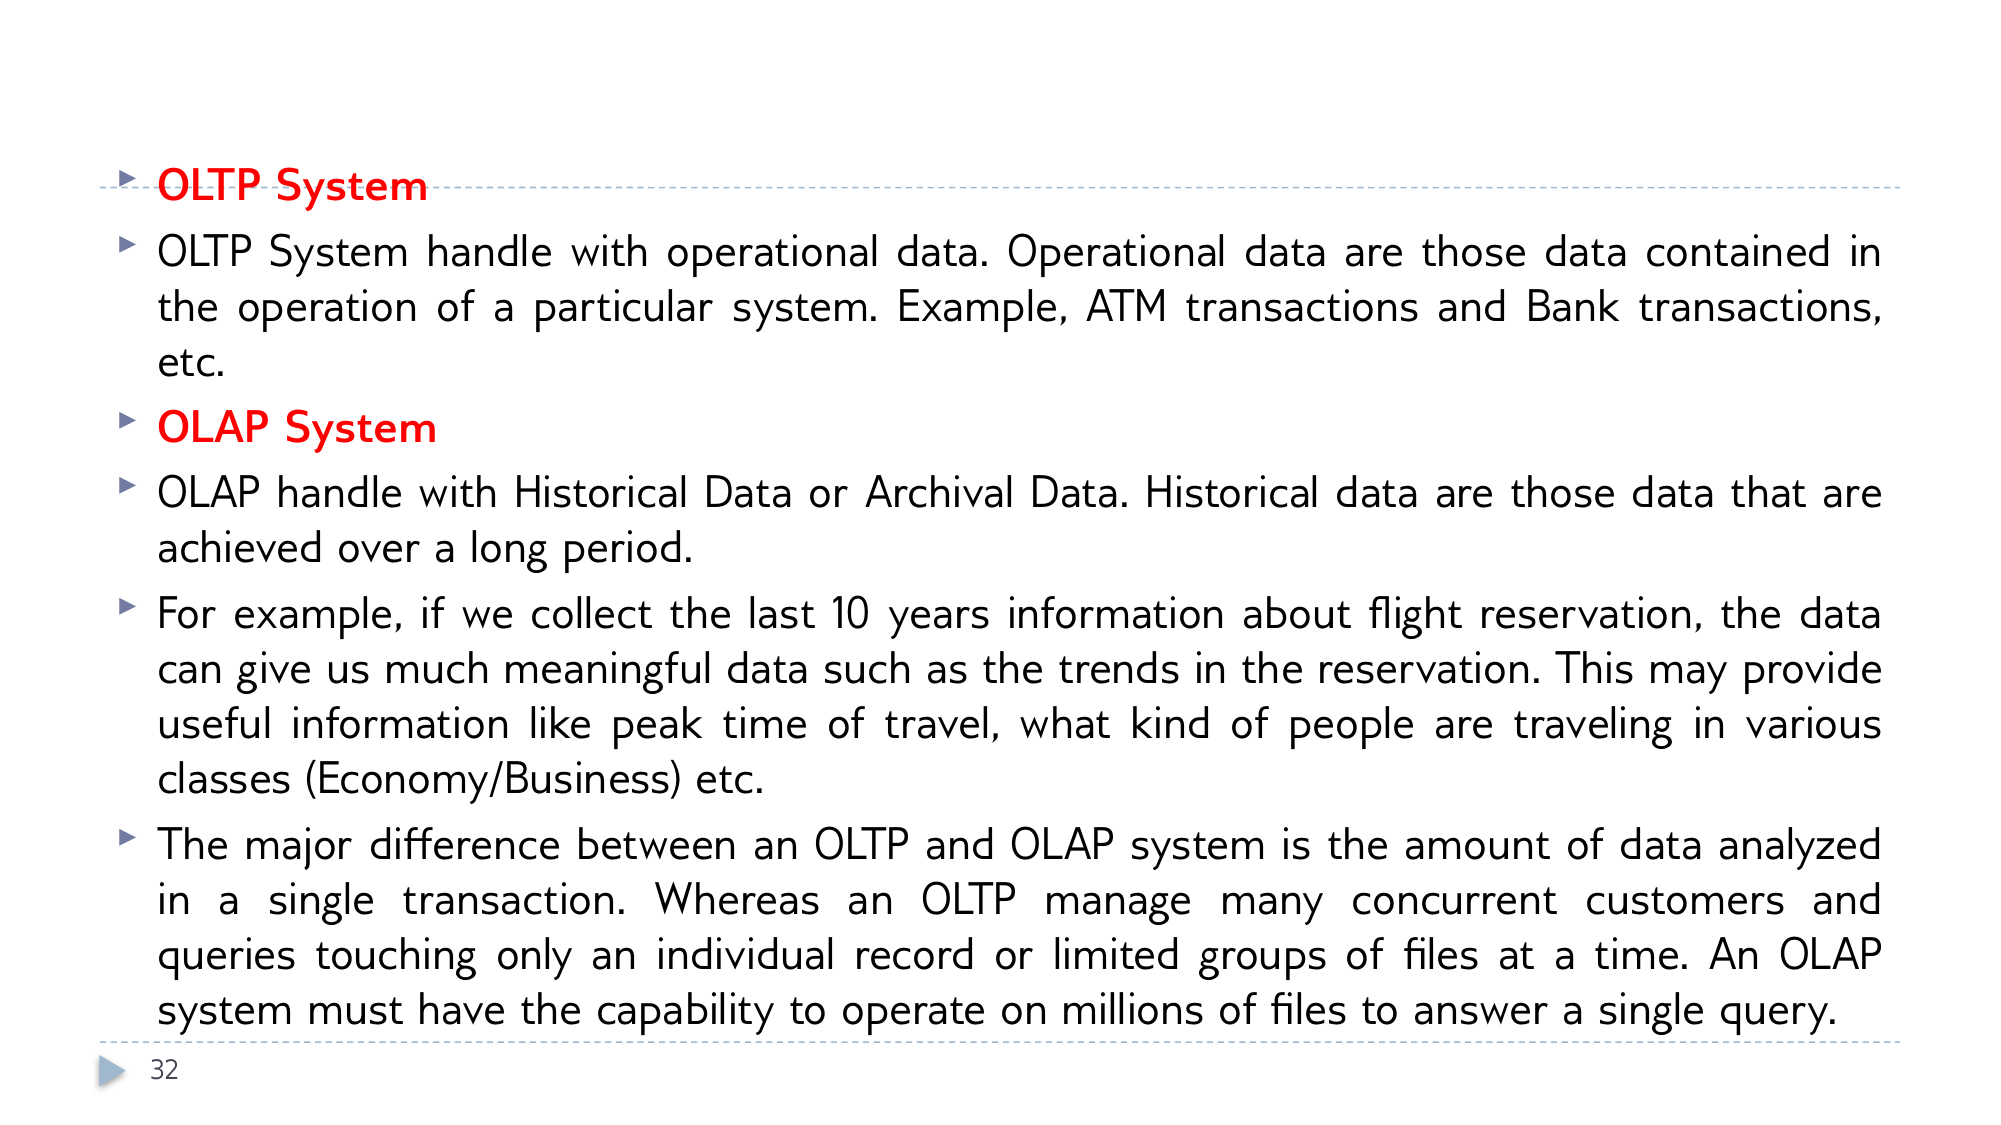

OLTP System
OLTP System handle with operational data. Operational data are those data contained in the operation of a particular system. Example, ATM transactions and Bank transactions, etc.
OLAP System
OLAP handle with Historical Data or Archival Data. Historical data are those data that are achieved over a long period.
For example, if we collect the last 10 years information about flight reservation, the data can give us much meaningful data such as the trends in the reservation. This may provide useful information like peak time of travel, what kind of people are traveling in various classes (Economy/Business) etc.
The major difference between an OLTP and OLAP system is the amount of data analyzed in a single transaction. Whereas an OLTP manage many concurrent customers and queries touching only an individual record or limited groups of files at a time. An OLAP system must have the capability to operate on millions of files to answer a single query.

32